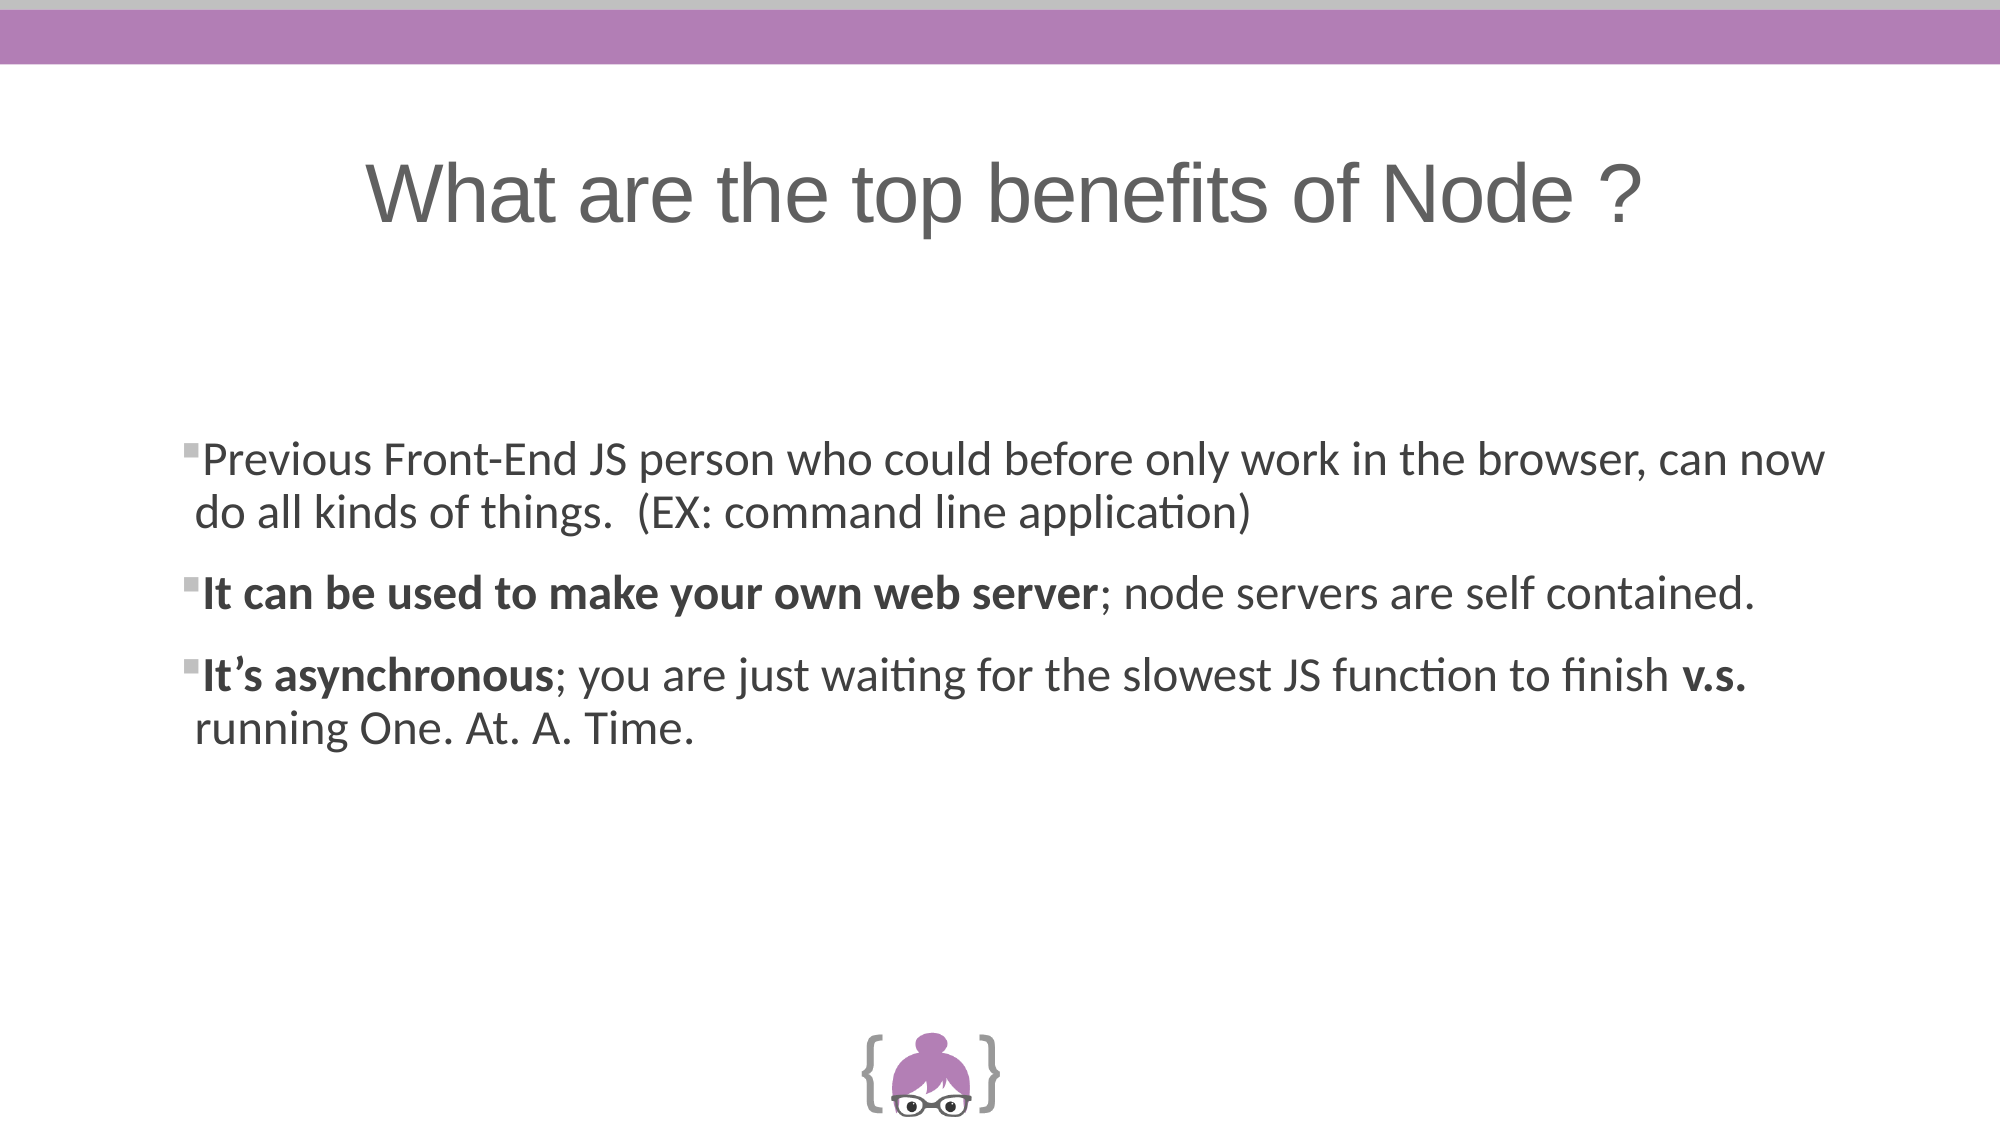

# What are the top benefits of Node ?
Previous Front-End JS person who could before only work in the browser, can now do all kinds of things.  (EX: command line application)
It can be used to make your own web server; node servers are self contained.
It’s asynchronous; you are just waiting for the slowest JS function to finish v.s. running One. At. A. Time.